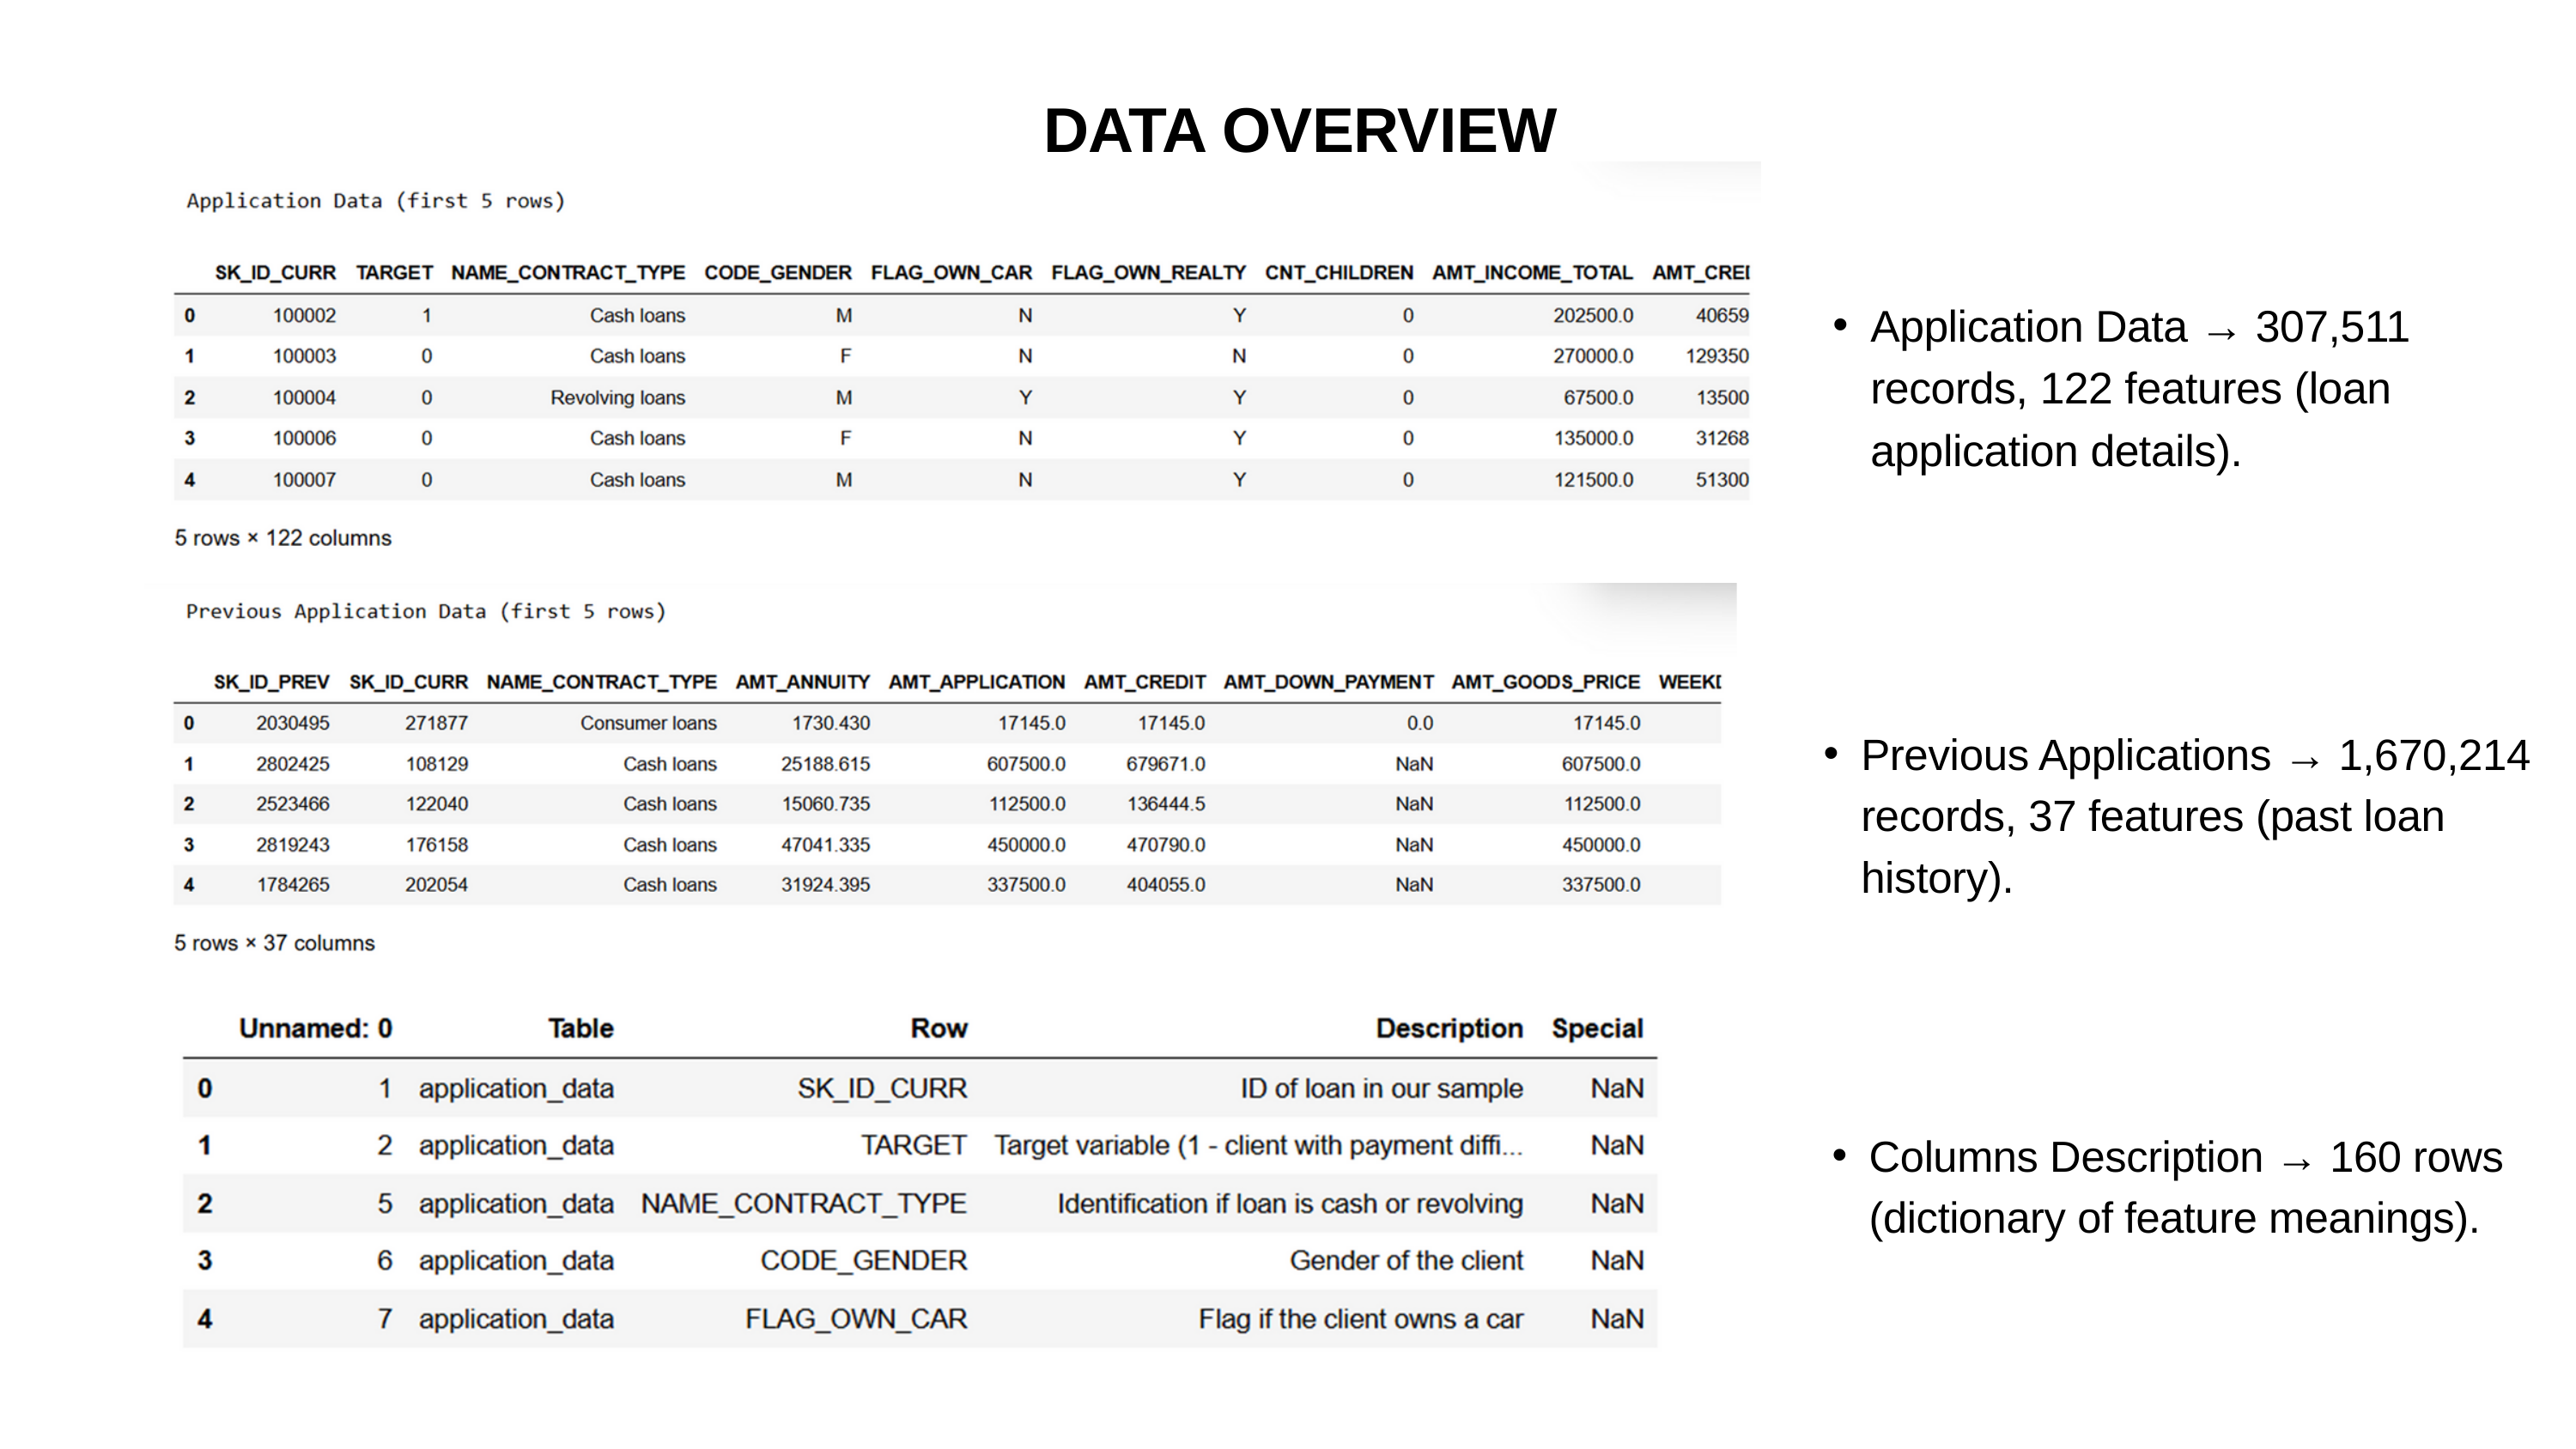

DATA OVERVIEW

Application Data → 307,511 records, 122 features (loan application details).

Previous Applications → 1,670,214 records, 37 features (past loan history).

Columns Description → 160 rows (dictionary of feature meanings).